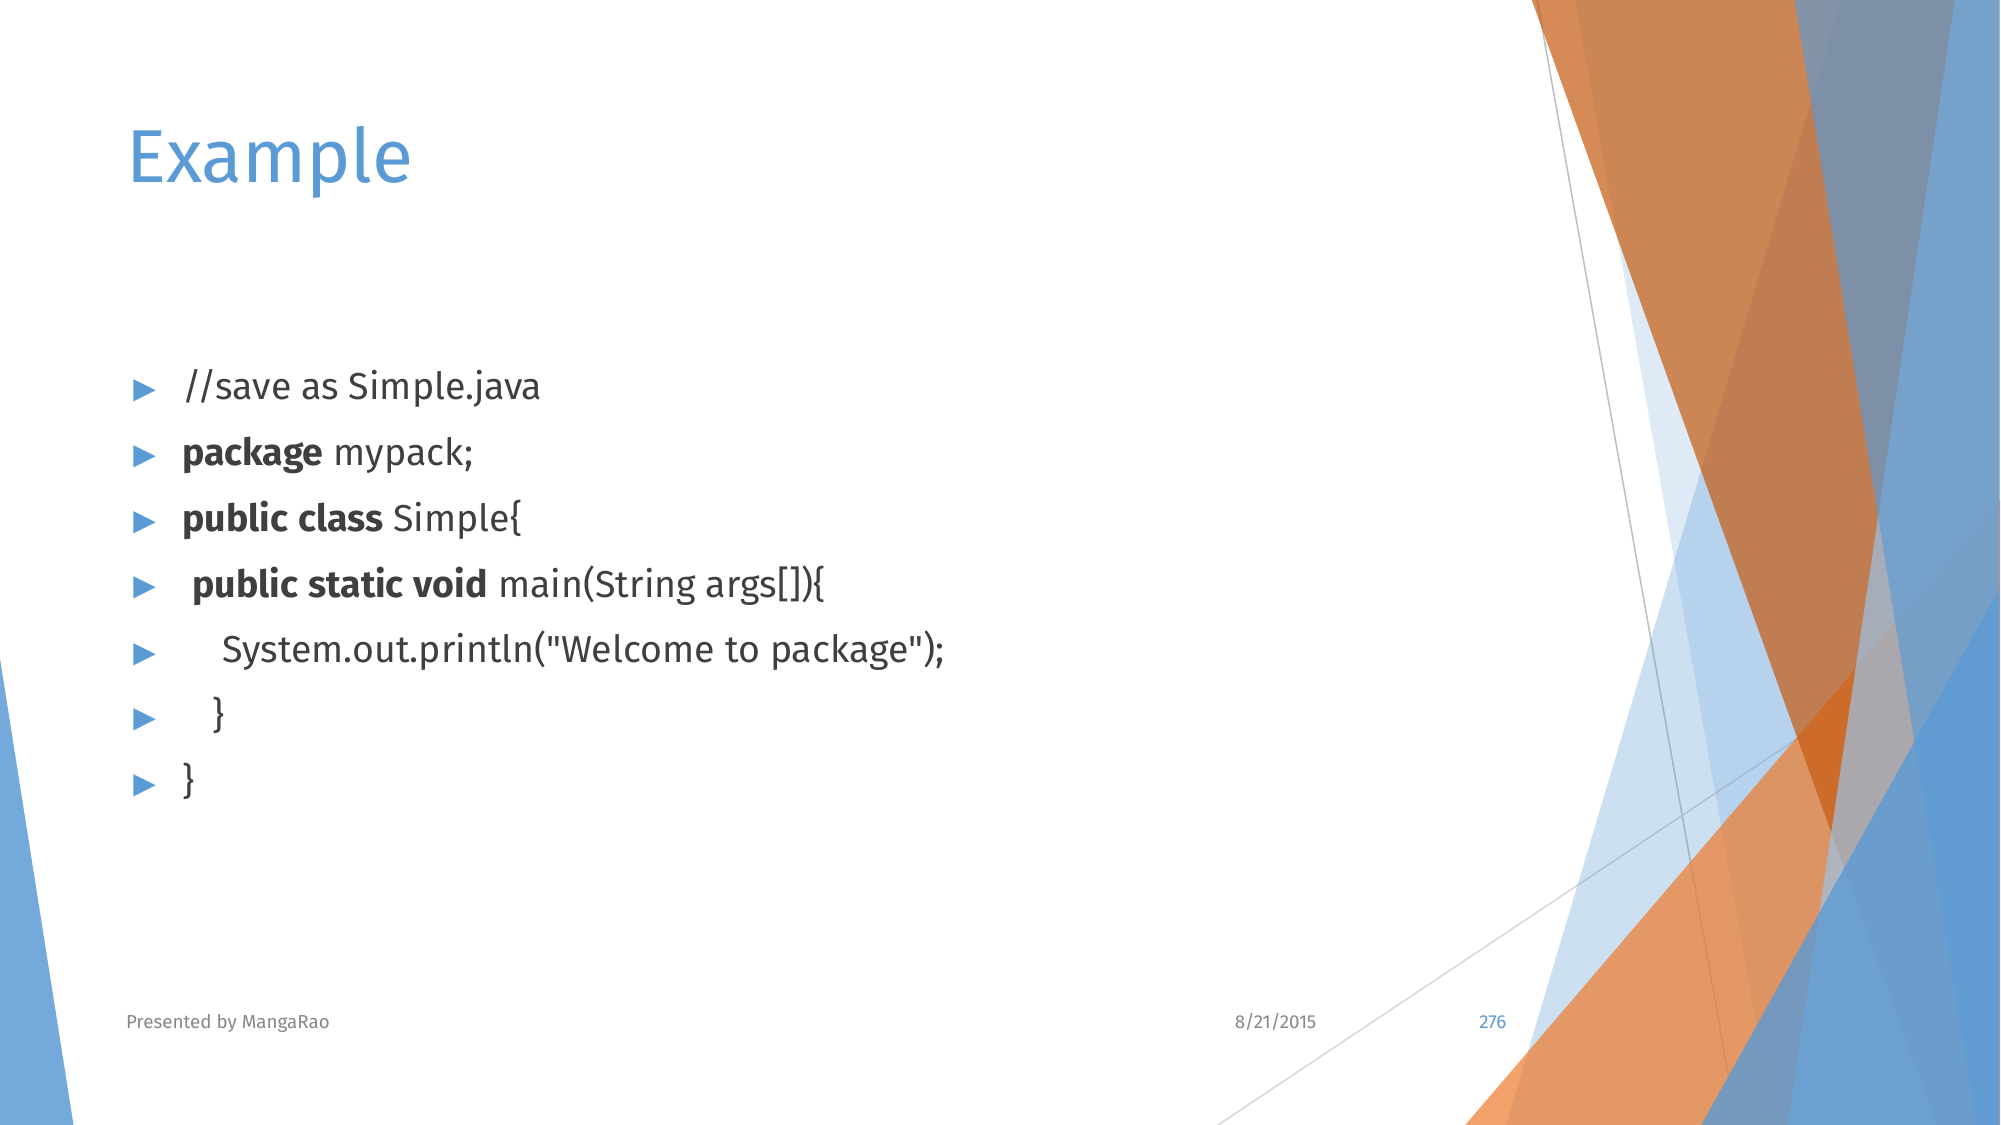

# Example
//save as Simple.java
package mypack;
public class Simple{
 public static void main(String args[]){
    System.out.println("Welcome to package");
   }
}

Presented by MangaRao
8/21/2015
276